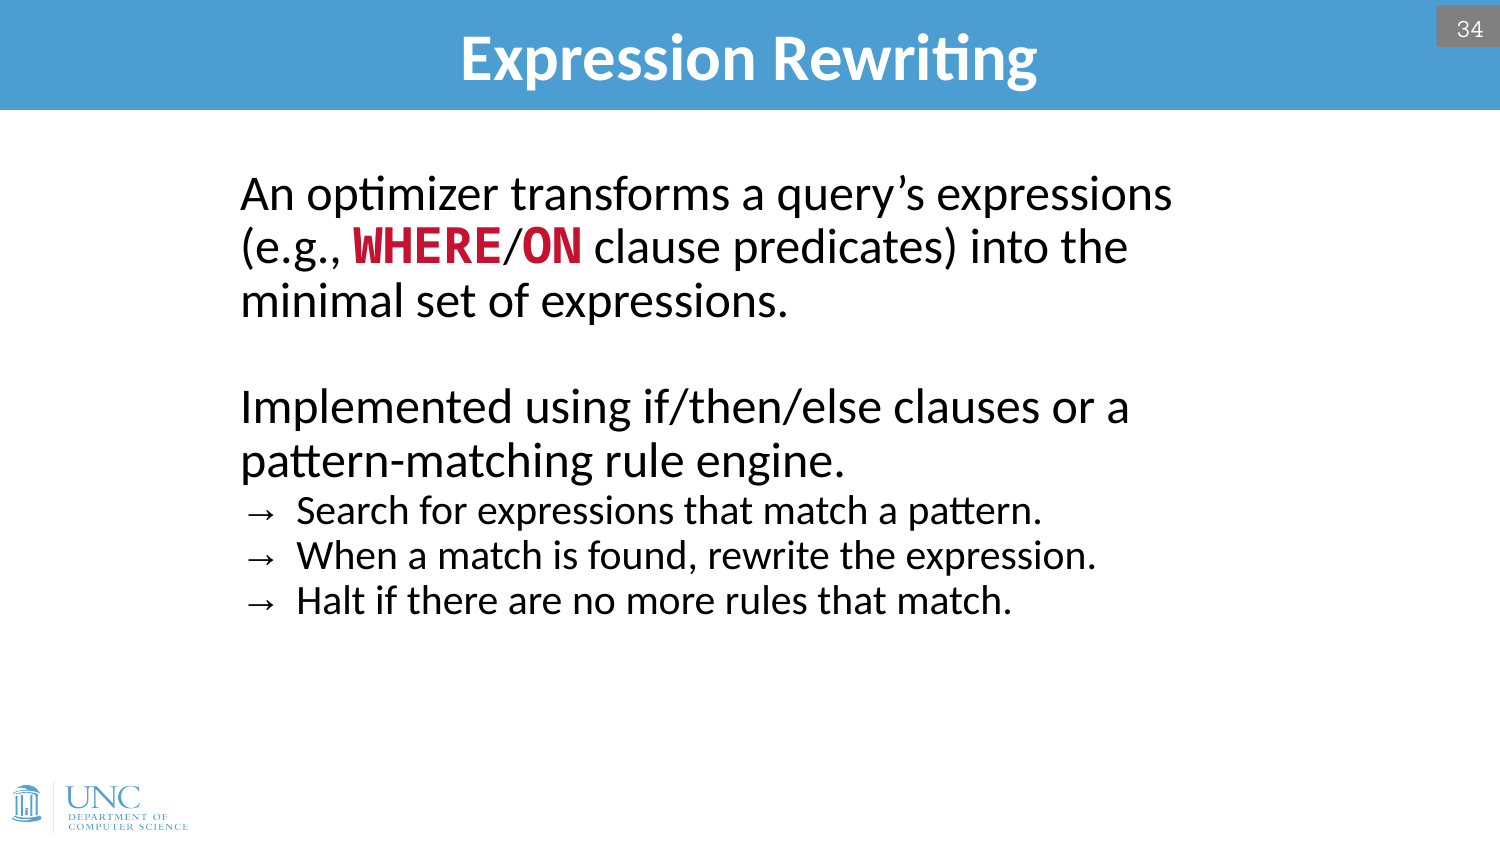

# Expression Rewriting
34
An optimizer transforms a query’s expressions (e.g., WHERE/ON clause predicates) into the minimal set of expressions.

Implemented using if/then/else clauses or a pattern-matching rule engine.
Search for expressions that match a pattern.
When a match is found, rewrite the expression.
Halt if there are no more rules that match.